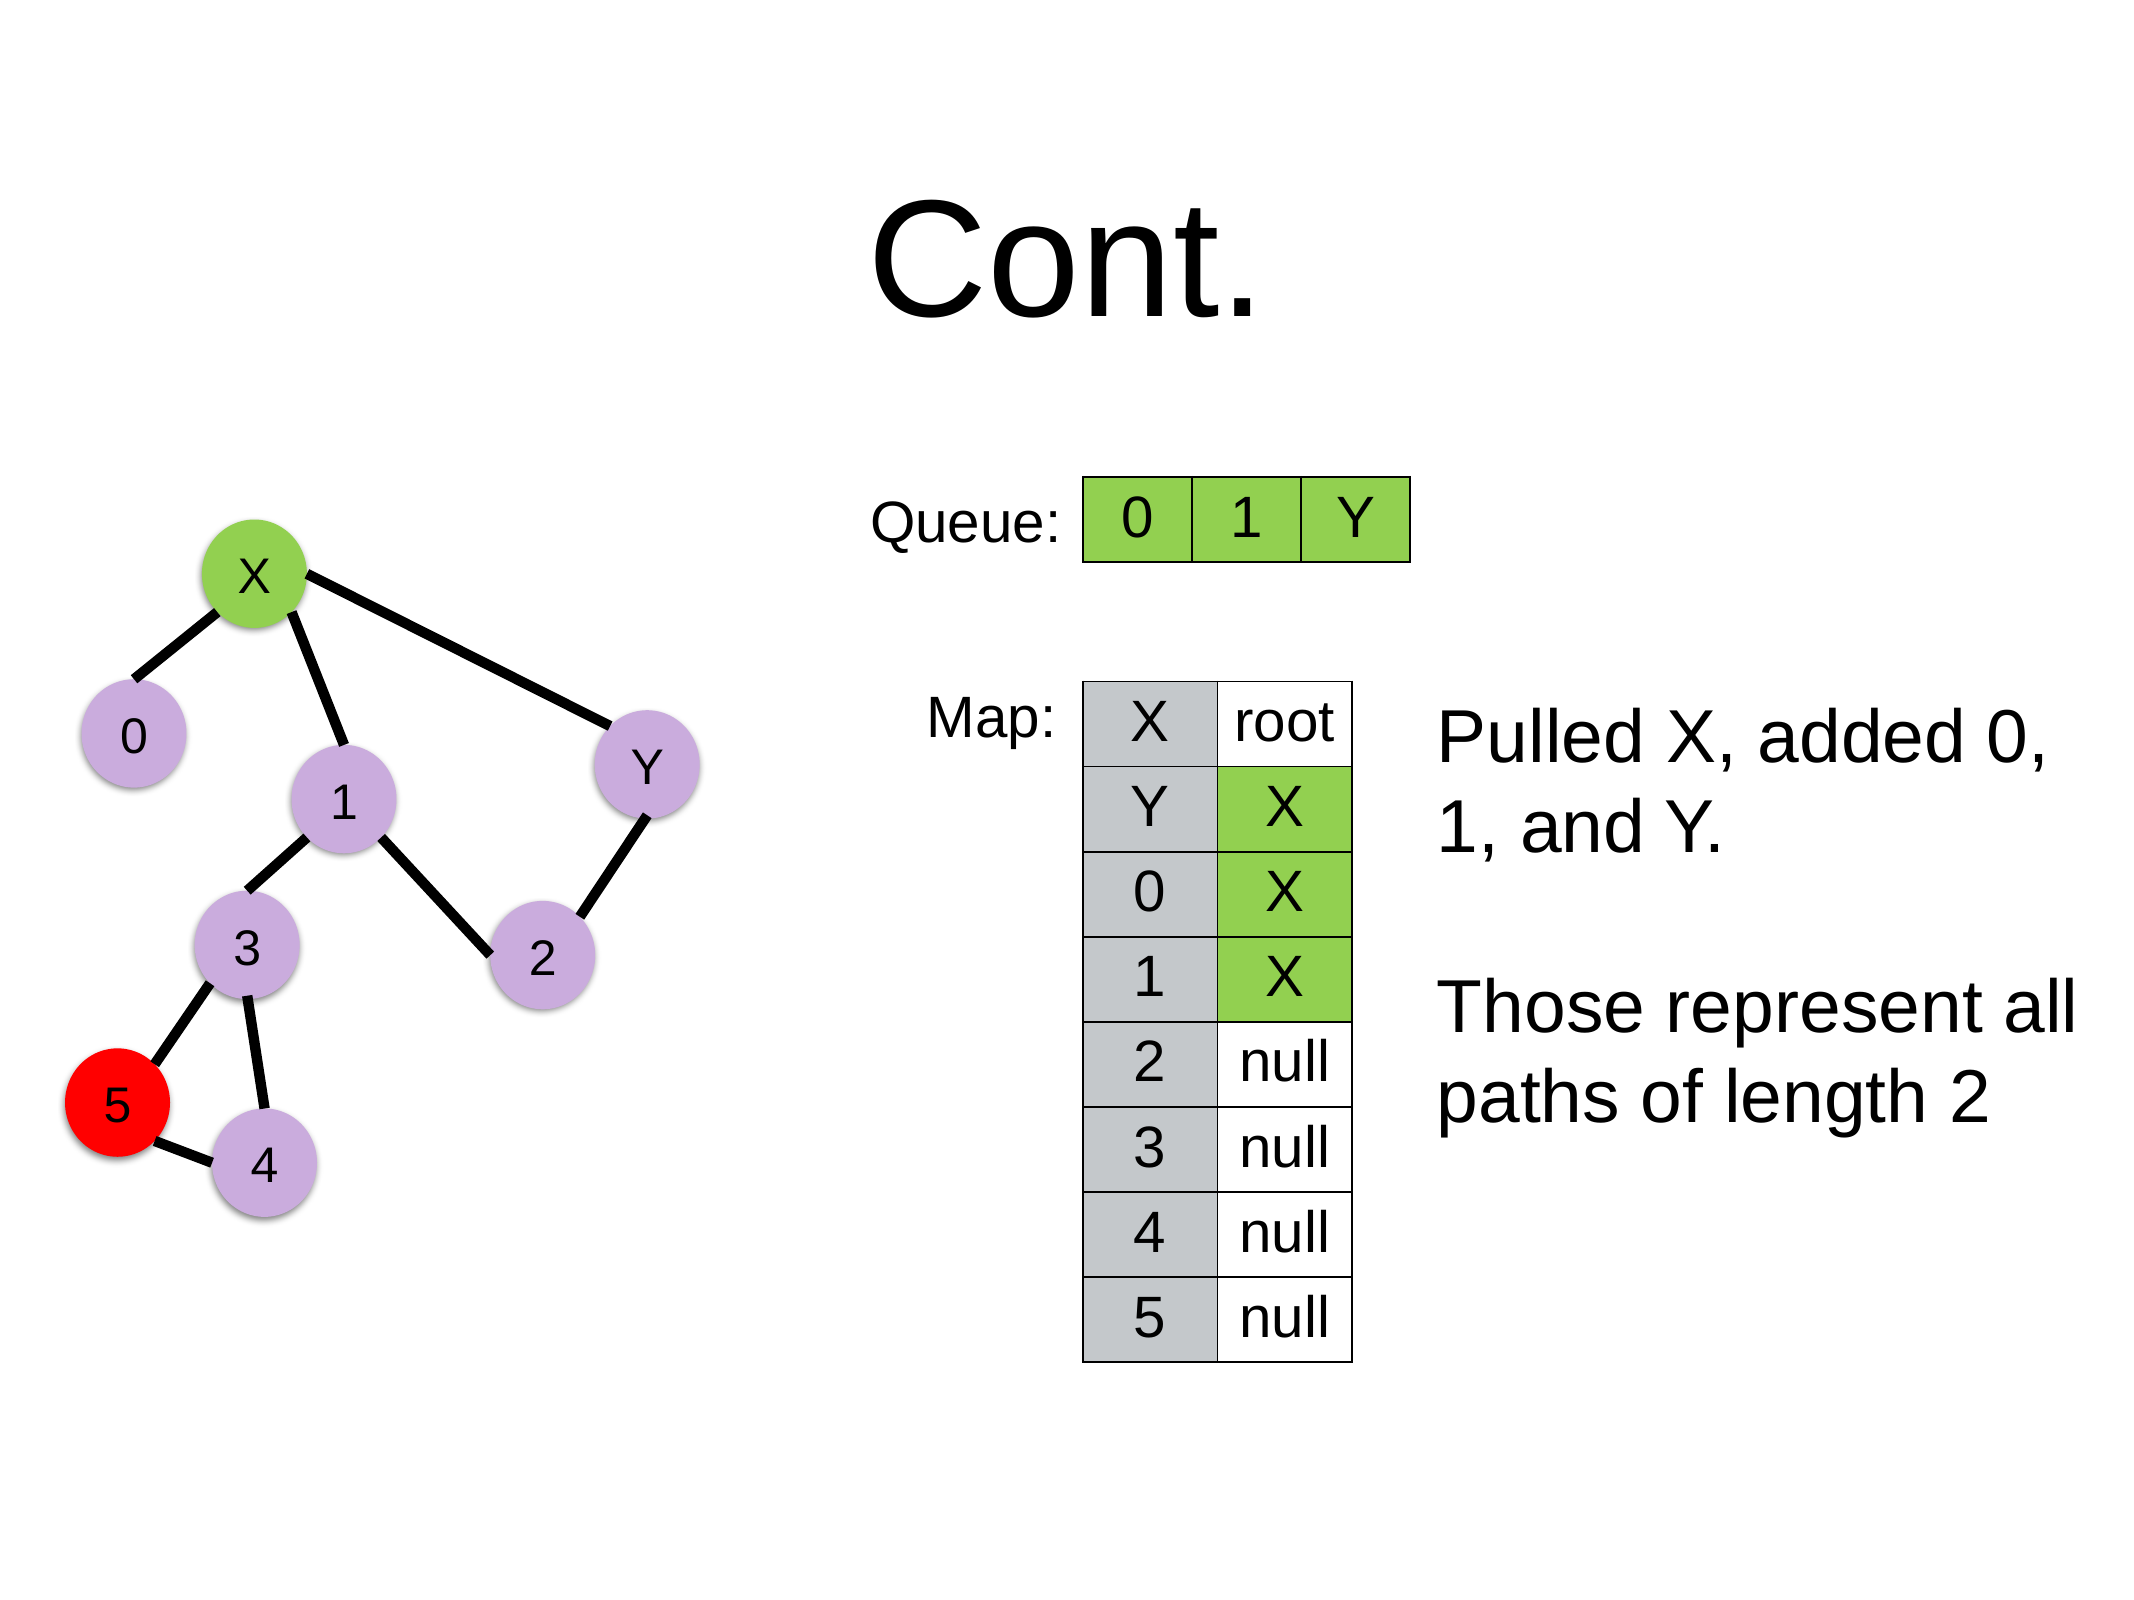

# Cont.
Queue:
| 0 | 1 | Y |
| --- | --- | --- |
X
Map:
Pulled X, added 0, 1, and Y.

Those represent all paths of length 2
0
| X | root |
| --- | --- |
| Y | X |
| 0 | X |
| 1 | X |
| 2 | null |
| 3 | null |
| 4 | null |
| 5 | null |
Y
1
3
2
5
4